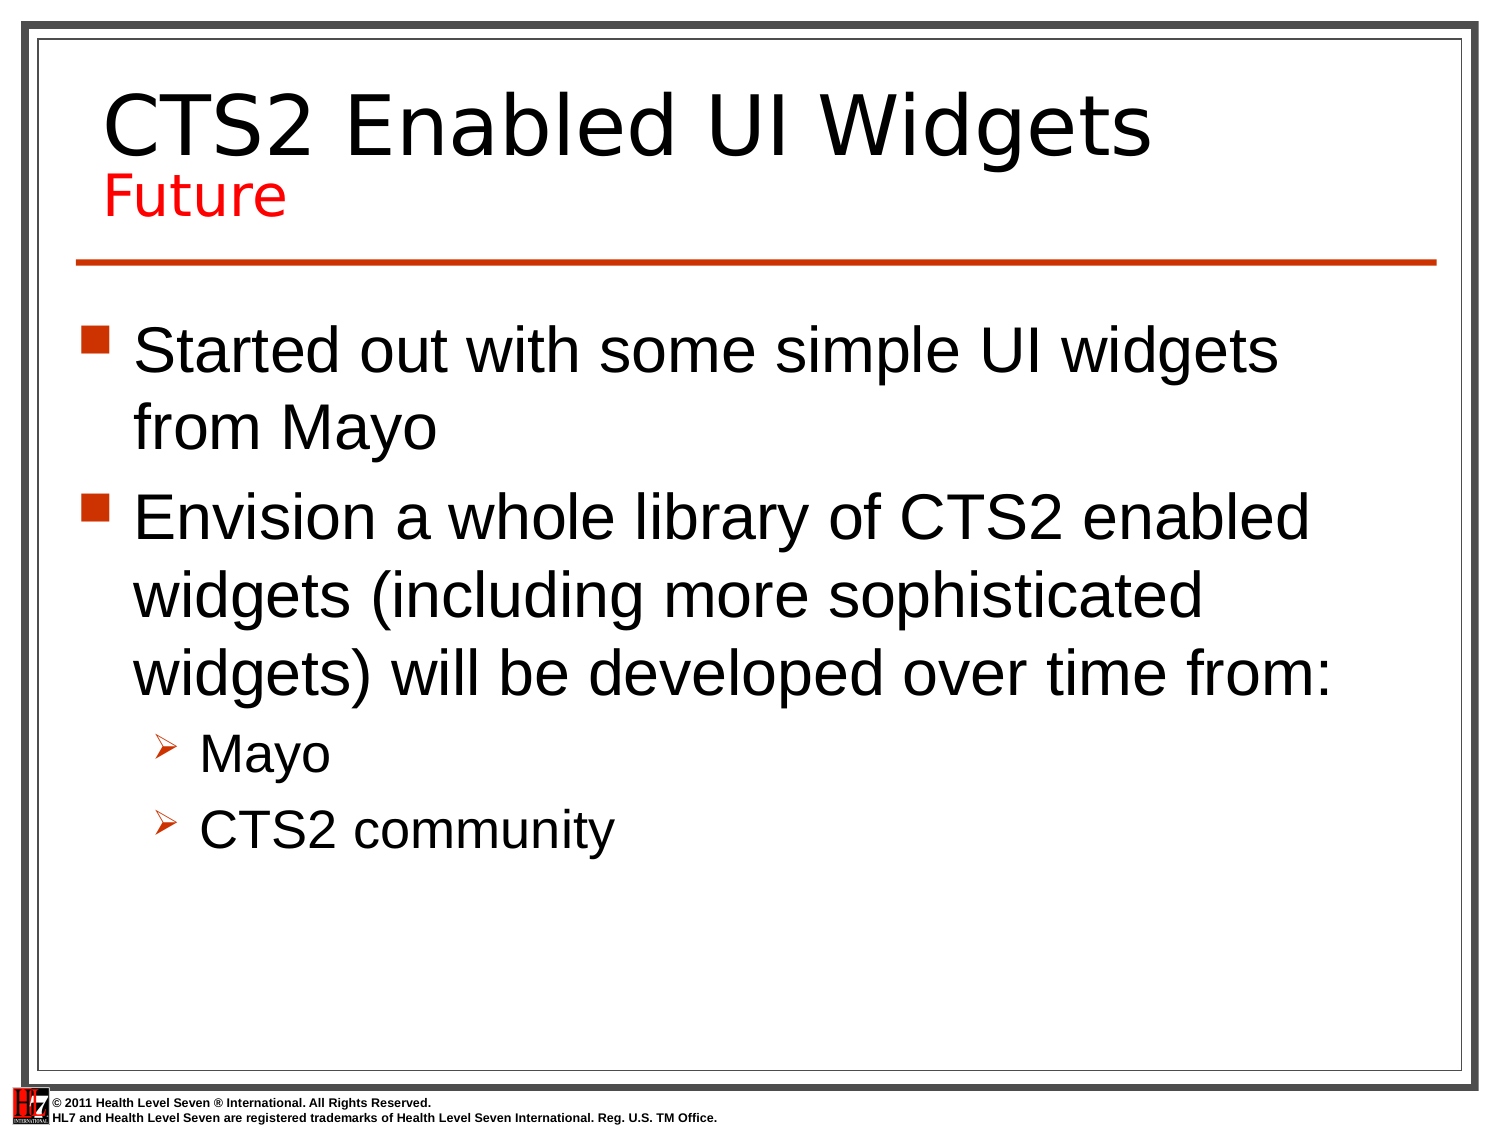

# CTS2 Enabled UI Widgets Future
Started out with some simple UI widgets from Mayo
Envision a whole library of CTS2 enabled widgets (including more sophisticated widgets) will be developed over time from:
Mayo
CTS2 community